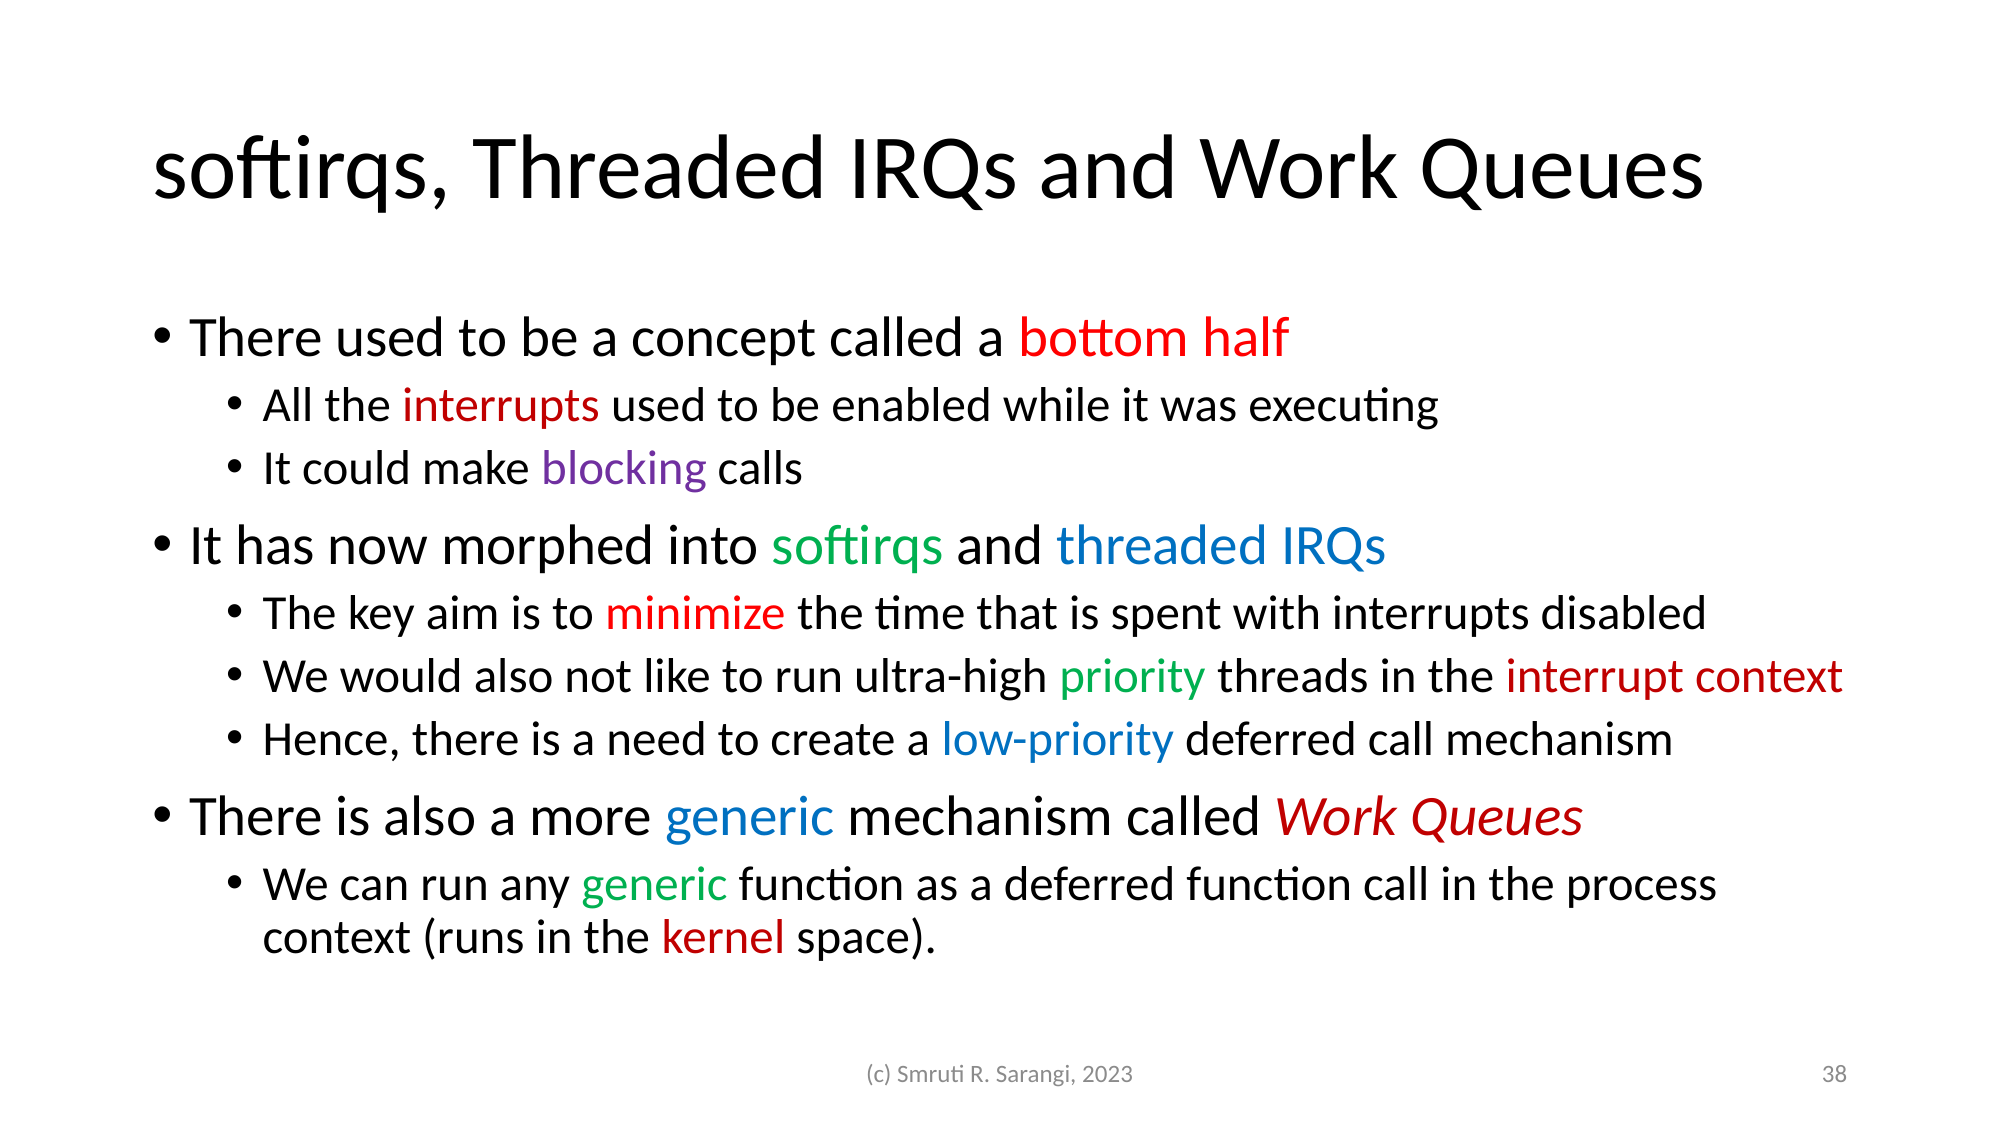

# softirqs, Threaded IRQs and Work Queues
There used to be a concept called a bottom half
All the interrupts used to be enabled while it was executing
It could make blocking calls
It has now morphed into softirqs and threaded IRQs
The key aim is to minimize the time that is spent with interrupts disabled
We would also not like to run ultra-high priority threads in the interrupt context
Hence, there is a need to create a low-priority deferred call mechanism
There is also a more generic mechanism called Work Queues
We can run any generic function as a deferred function call in the process context (runs in the kernel space).
(c) Smruti R. Sarangi, 2023
38